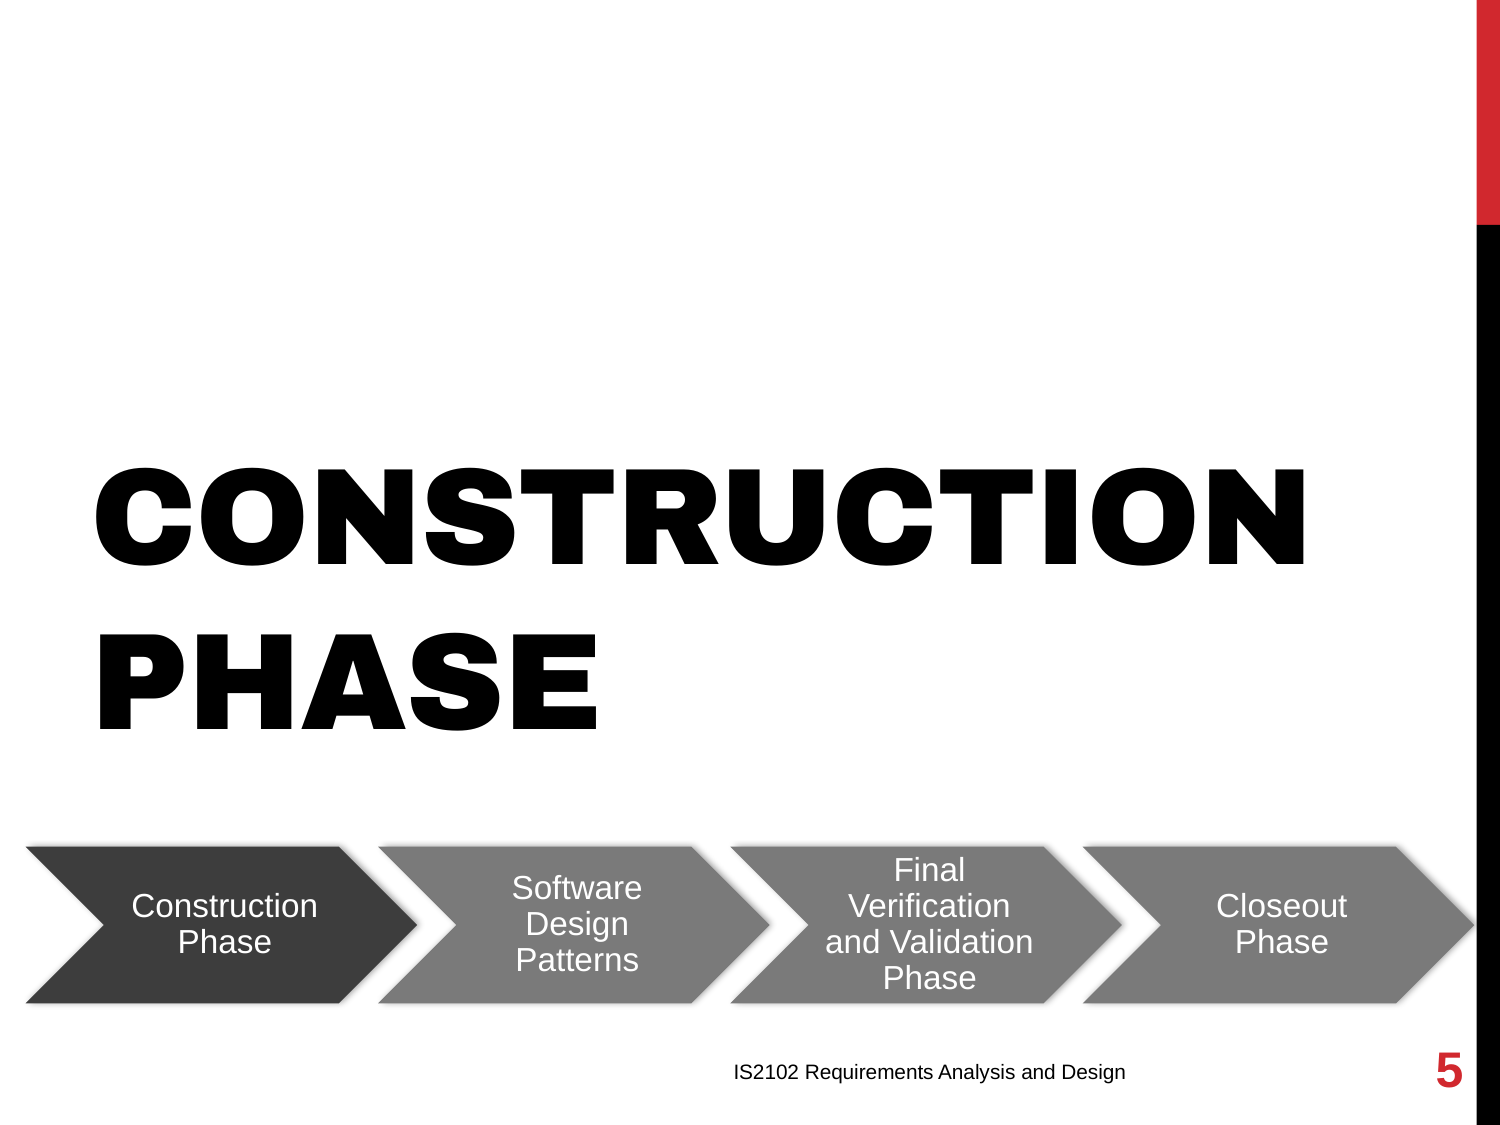

# Construction Phase
Construction Phase
Software Design Patterns
Final Verification and Validation Phase
Closeout Phase
5
IS2102 Requirements Analysis and Design